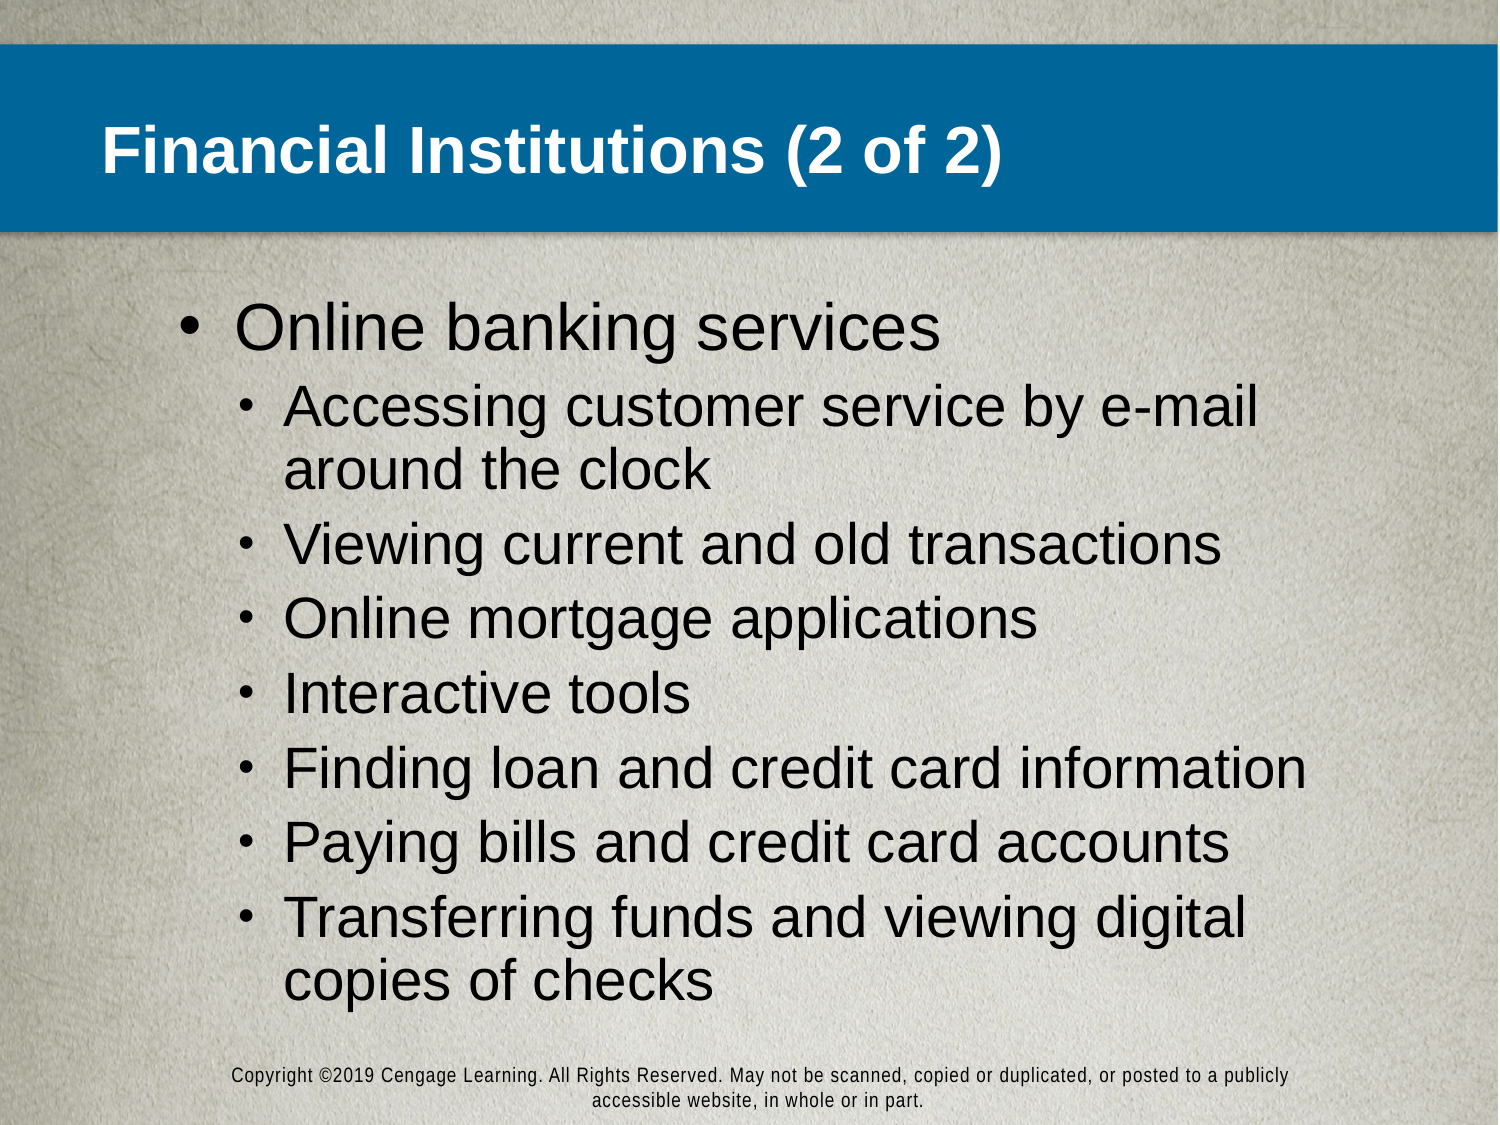

# Financial Institutions (2 of 2)
Online banking services
Accessing customer service by e-mail around the clock
Viewing current and old transactions
Online mortgage applications
Interactive tools
Finding loan and credit card information
Paying bills and credit card accounts
Transferring funds and viewing digital copies of checks